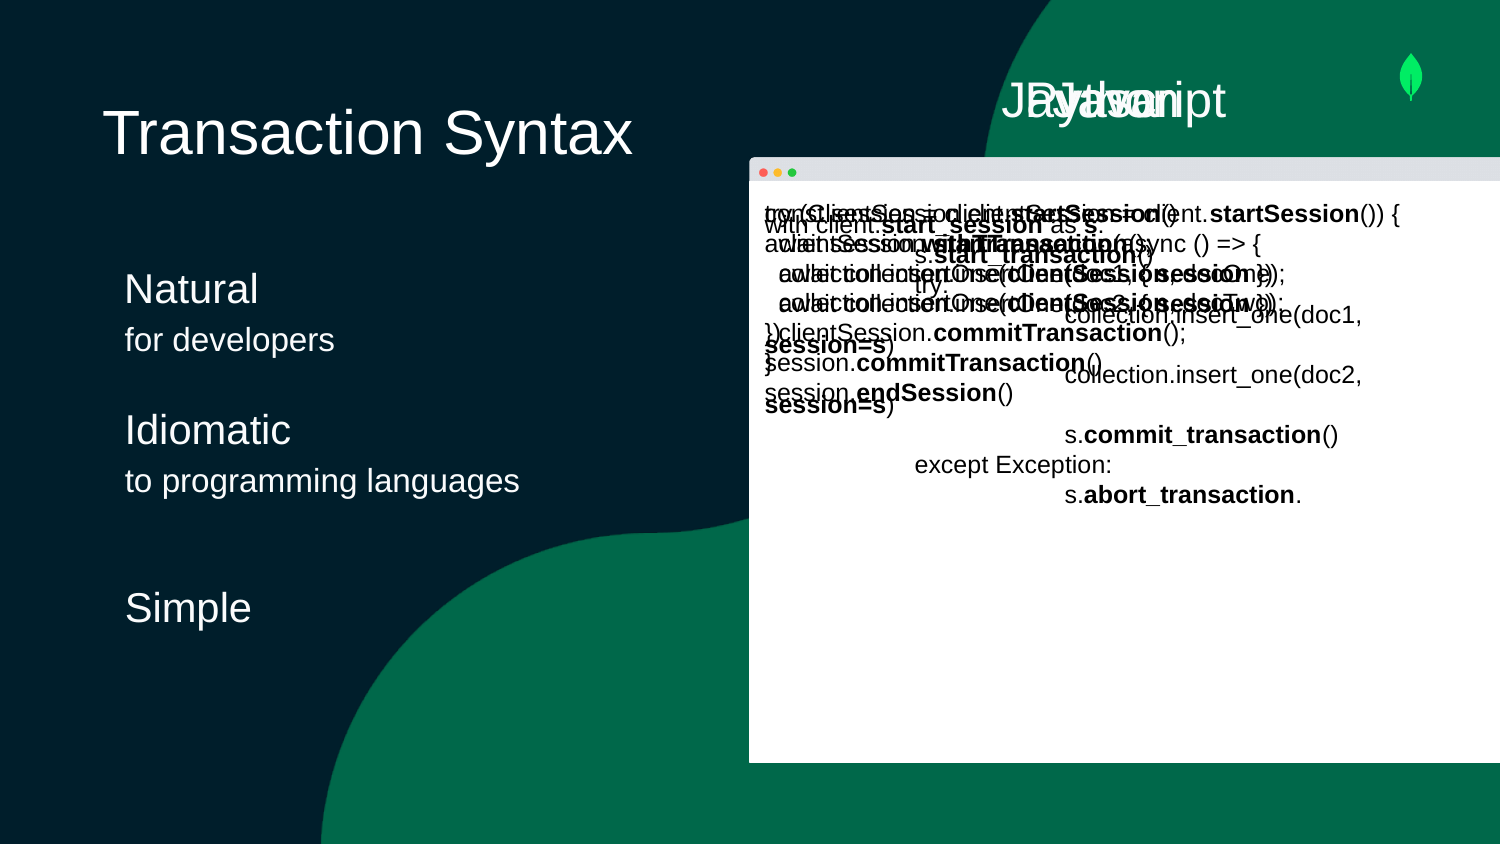

Javascript
Python
Java
# Transaction Syntax

try (ClientSession clientSession = client.startSession()) {
  clientSession.startTransaction();
  collection.insertOne(clientSession, docOne);
  collection.insertOne(clientSession, docTwo);
  clientSession.commitTransaction();
}
const session = client.startSession()
await session.withTransaction(async () => {
  await collection.insertOne(doc1, { session })
  await collection.insertOne(doc2, { session })
})
session.commitTransaction()
session.endSession()
with client.start_session as s:
	s.start_transaction()
	try:
		collection.insert_one(doc1, session=s)
		collection.insert_one(doc2, session=s)
		s.commit_transaction()
	except Exception:
		s.abort_transaction.
Natural
for developers
Idiomatic
to programming languages
Simple